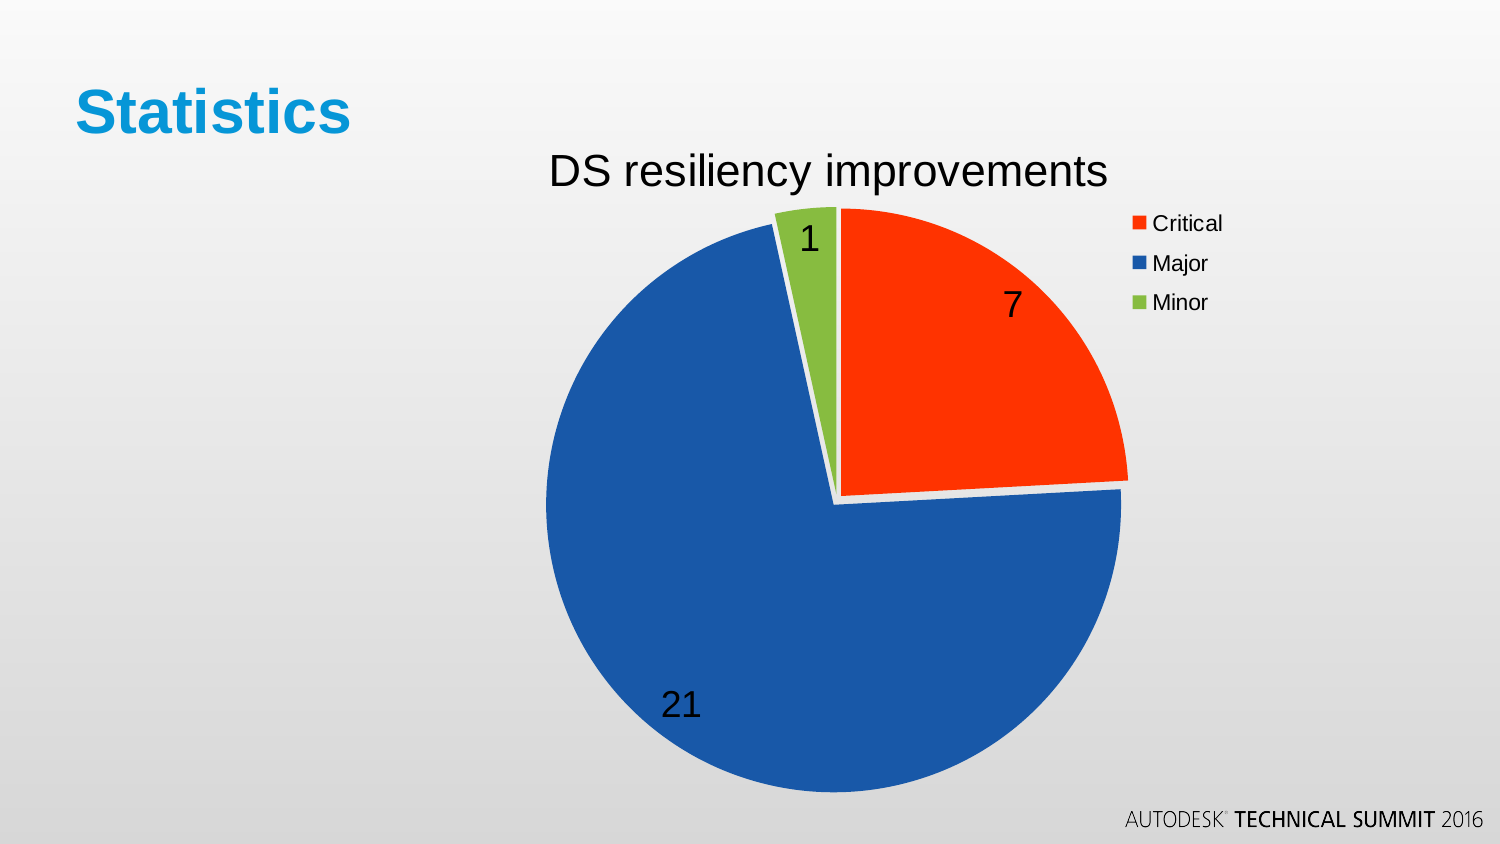

# Statistics

### Chart: DS resiliency improvements

| Category | 2014 |
|---|---|
| Critical | 7.0 |
| Major | 21.0 |
| Minor | 1.0 |